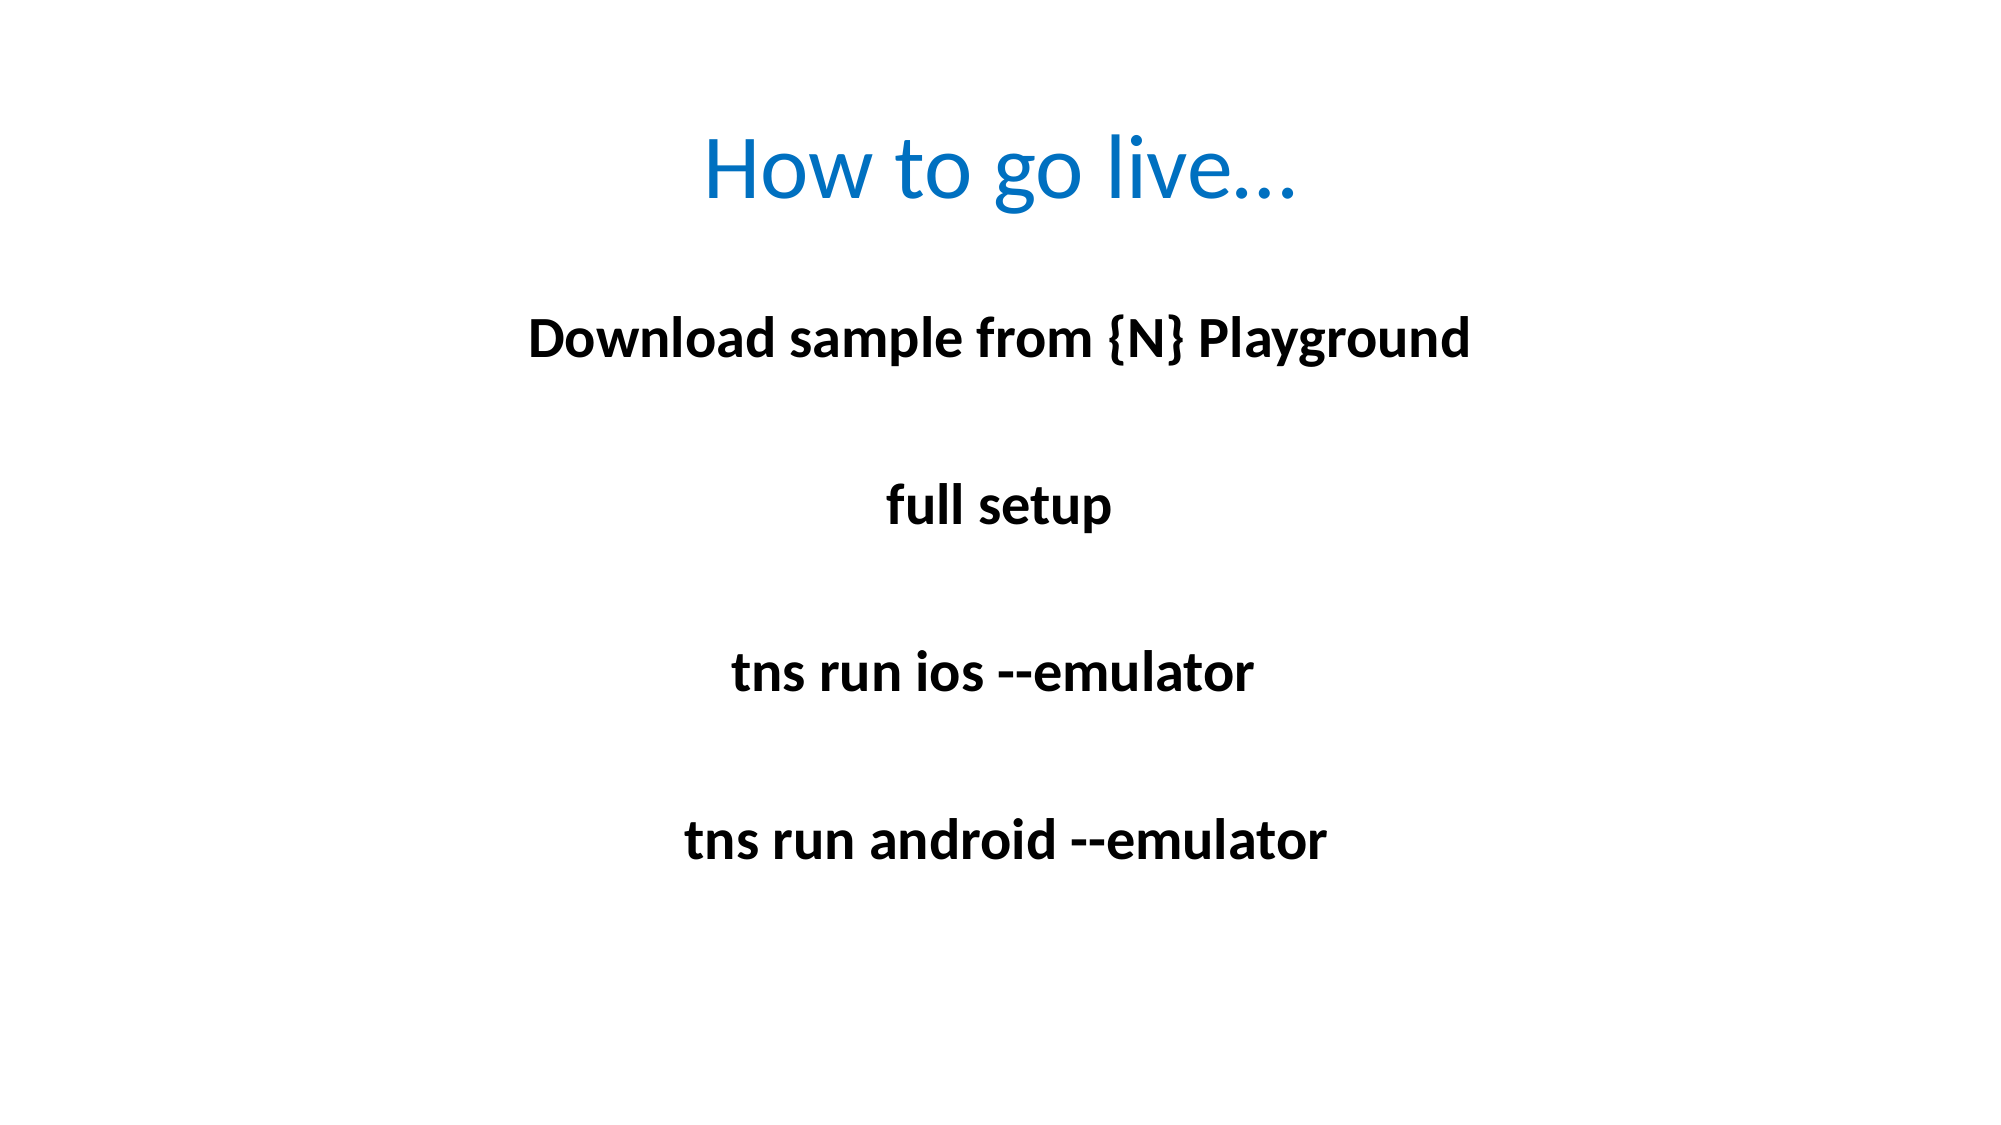

# How to go live…
Download sample from {N} Playground

full setup

tns run ios --emulator

 tns run android --emulator